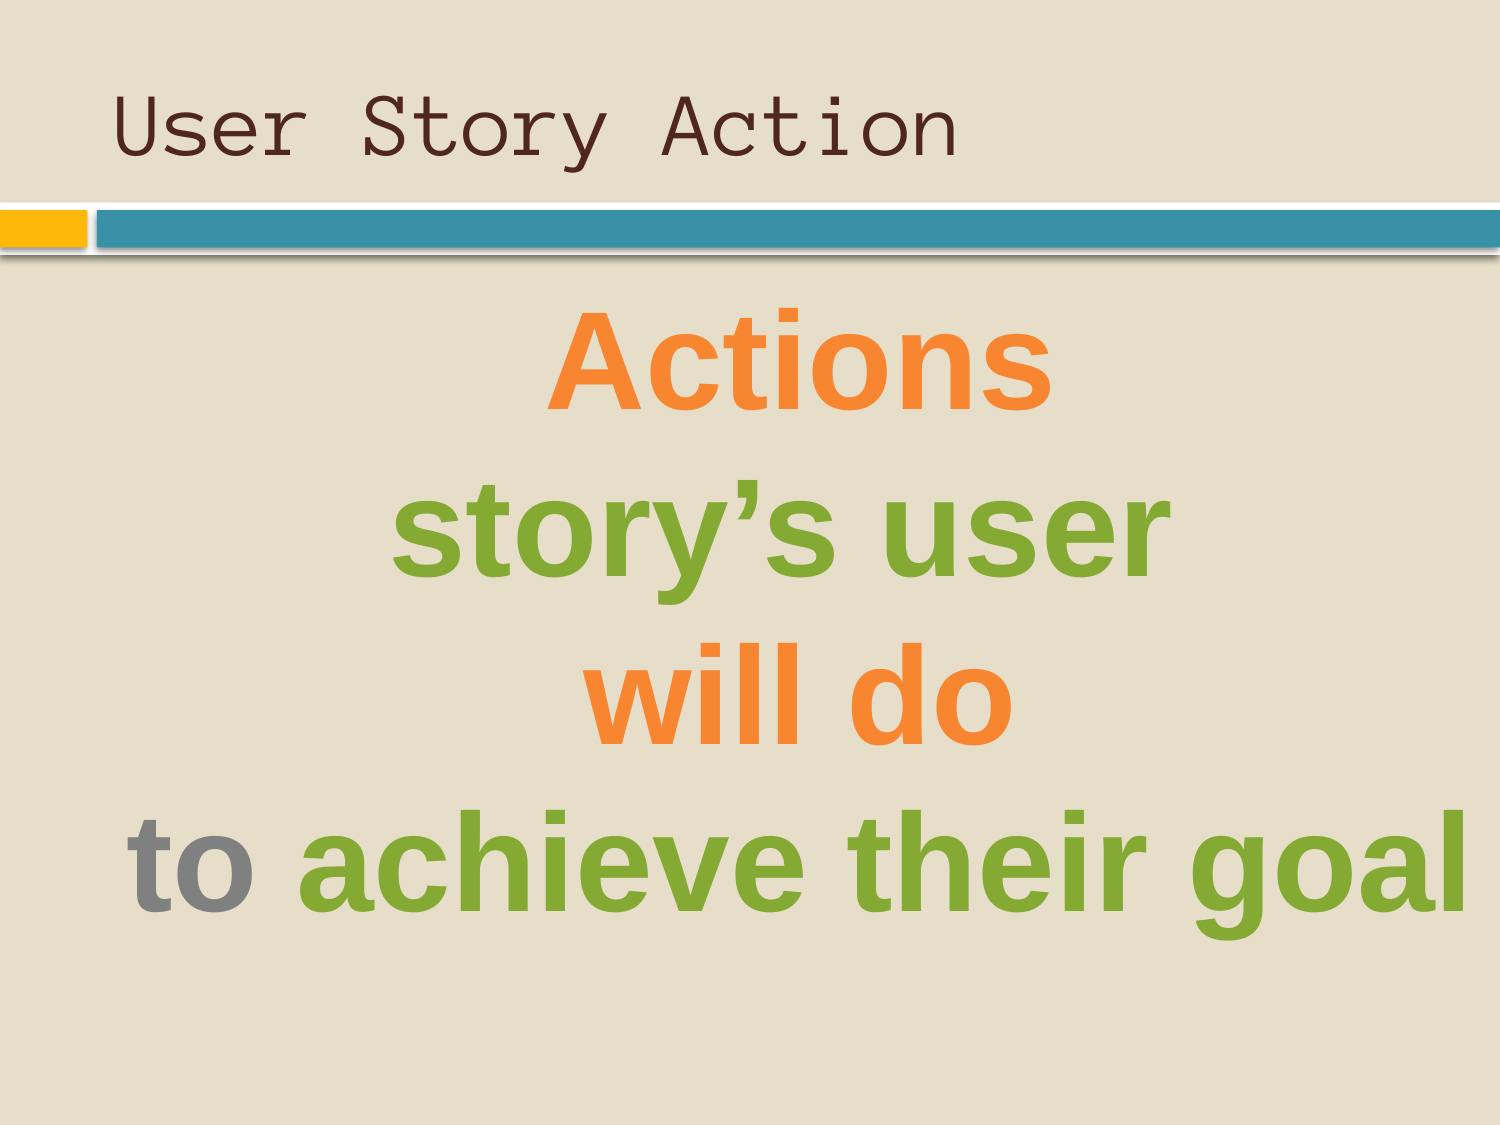

# User Story Action
Actions
story’s user
will do
to achieve their goal